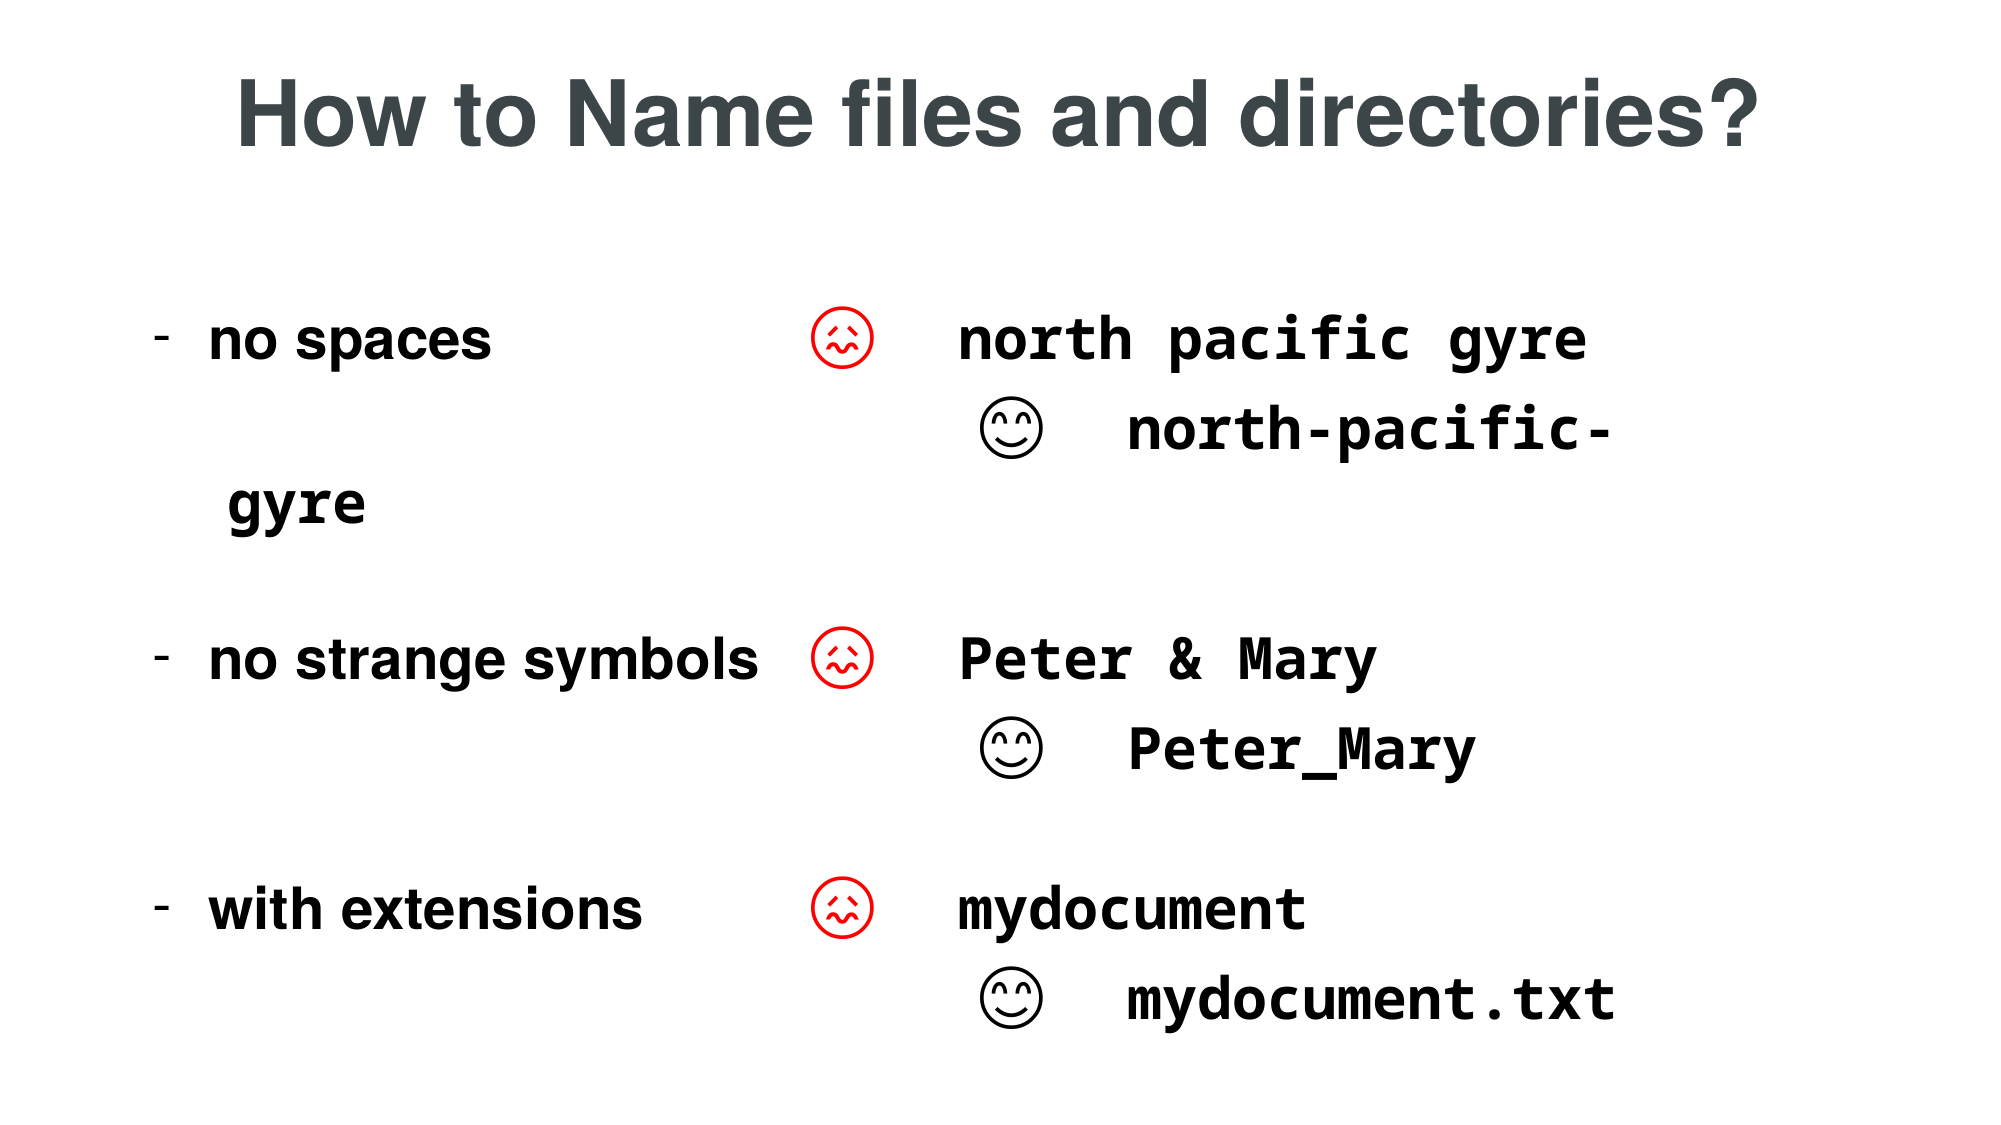

How to Name files and directories?
no spaces			😖	north pacific gyre
					😊 	north-pacific-gyre

no strange symbols	😖 	Peter & Mary
					😊 	Peter_Mary

with extensions		😖 	mydocument
					😊 	mydocument.txt